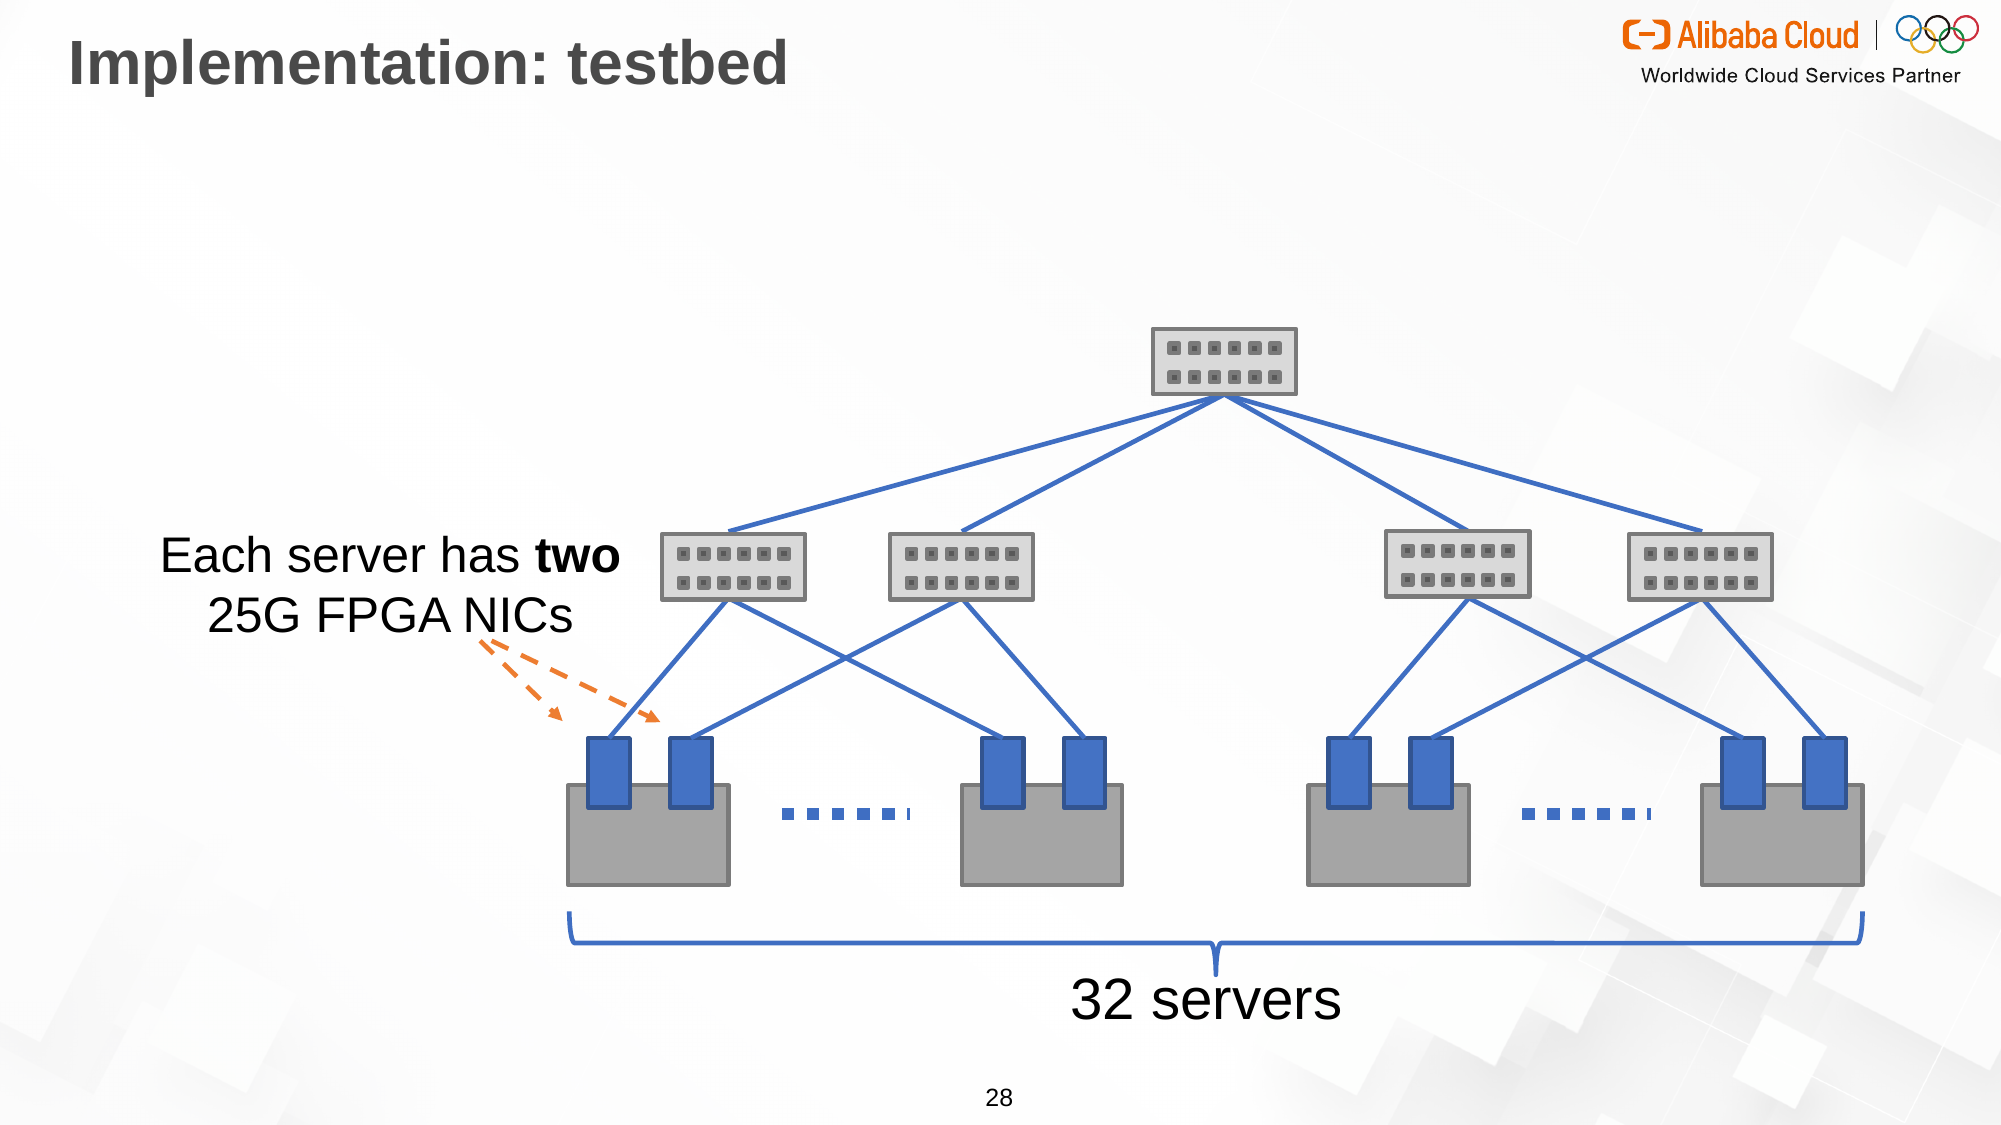

# Implementation: testbed

Each server has two 25G FPGA NICs

32 servers
28